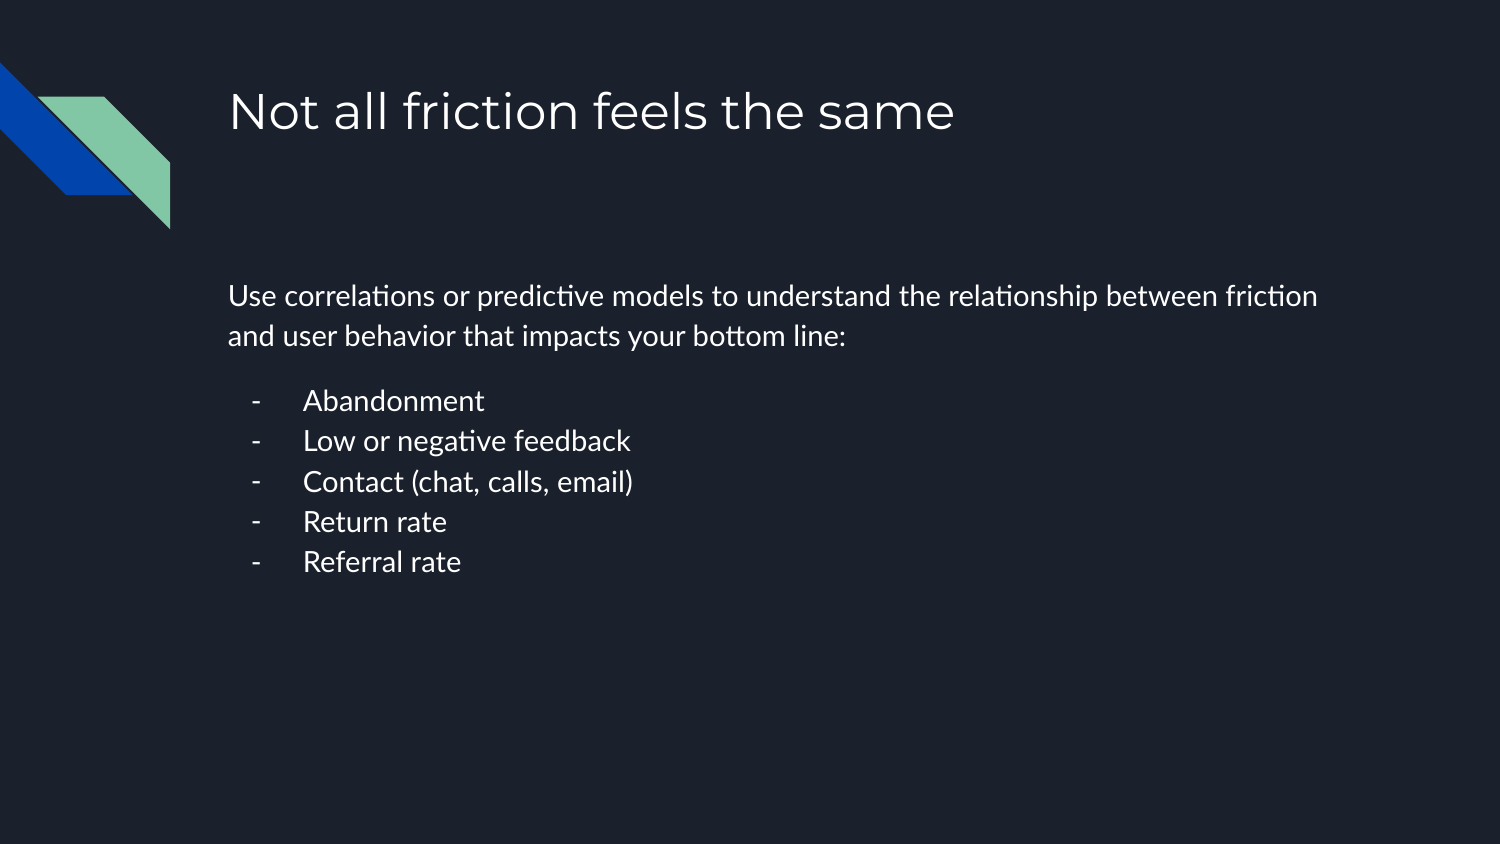

# Not all friction feels the same
Use correlations or predictive models to understand the relationship between friction and user behavior that impacts your bottom line:
Abandonment
Low or negative feedback
Contact (chat, calls, email)
Return rate
Referral rate